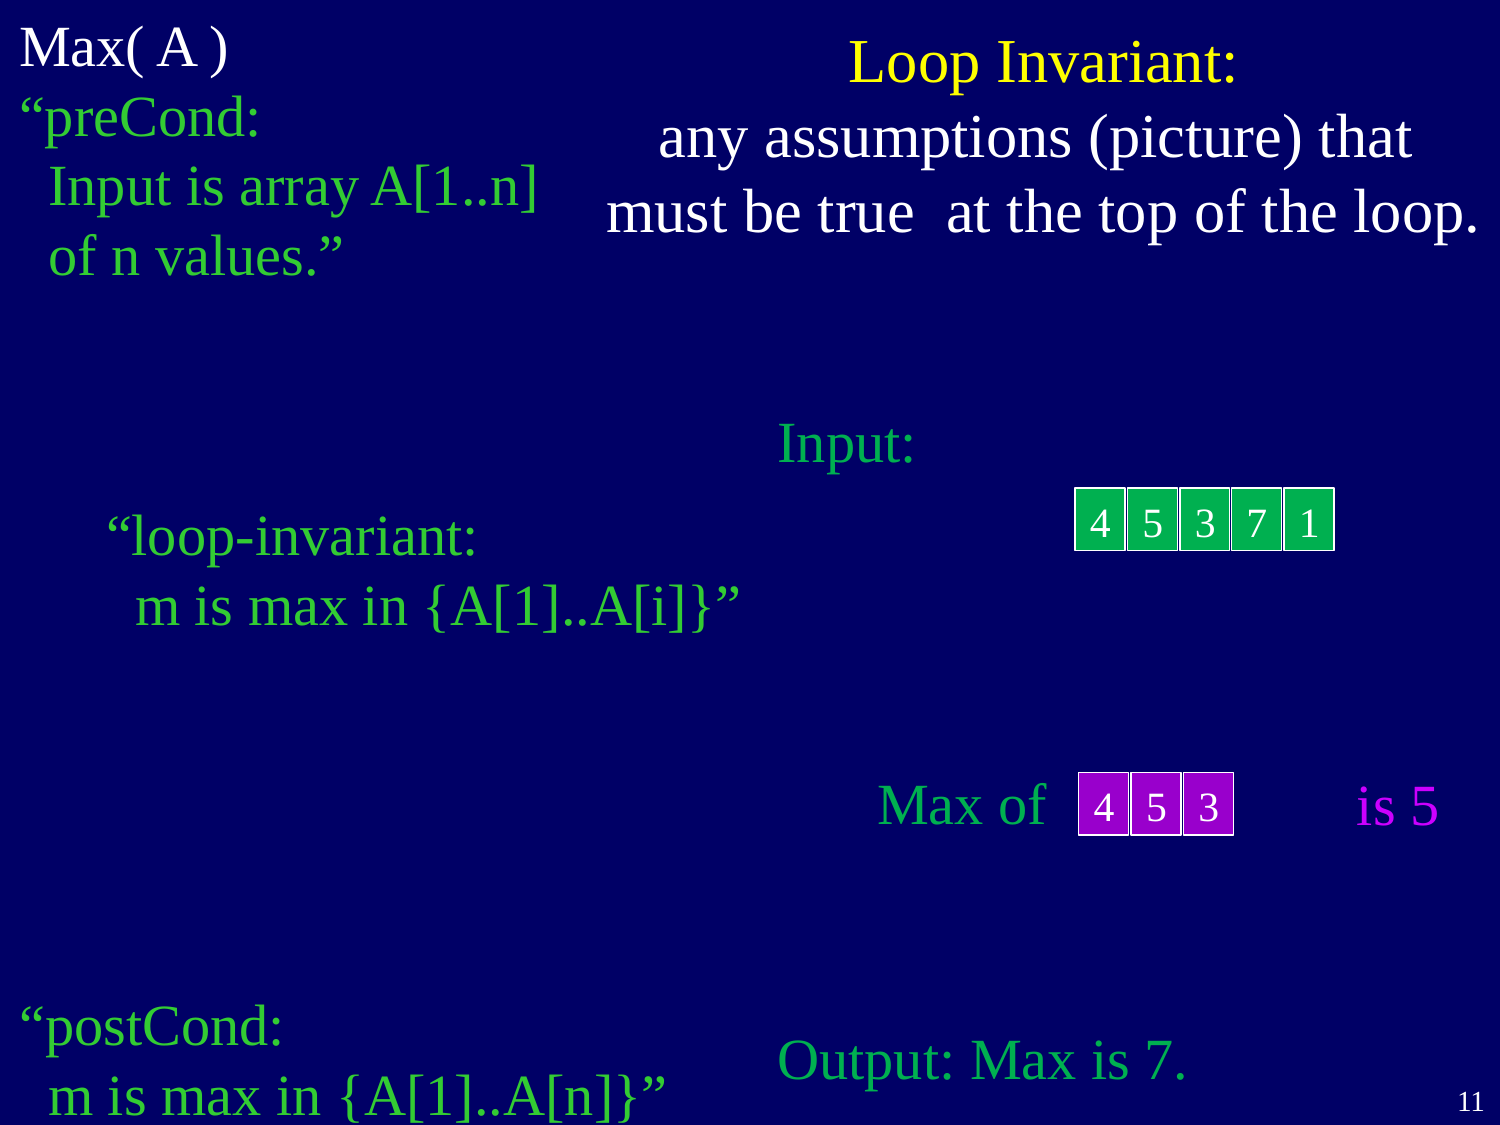

Max( A )
“preCond:
  Input is array A[1..n]
  of n values.”

      “loop-invariant:
        m is max in {A[1]..A[i]}”

“postCond:
  m is max in {A[1]..A[n]}”

Loop Invariant:
any assumptions (picture) that
must be true  at the top of the loop.
Input:
4
5
3
7
1
Max of
is 5
4
5
3
Output: Max is 7.